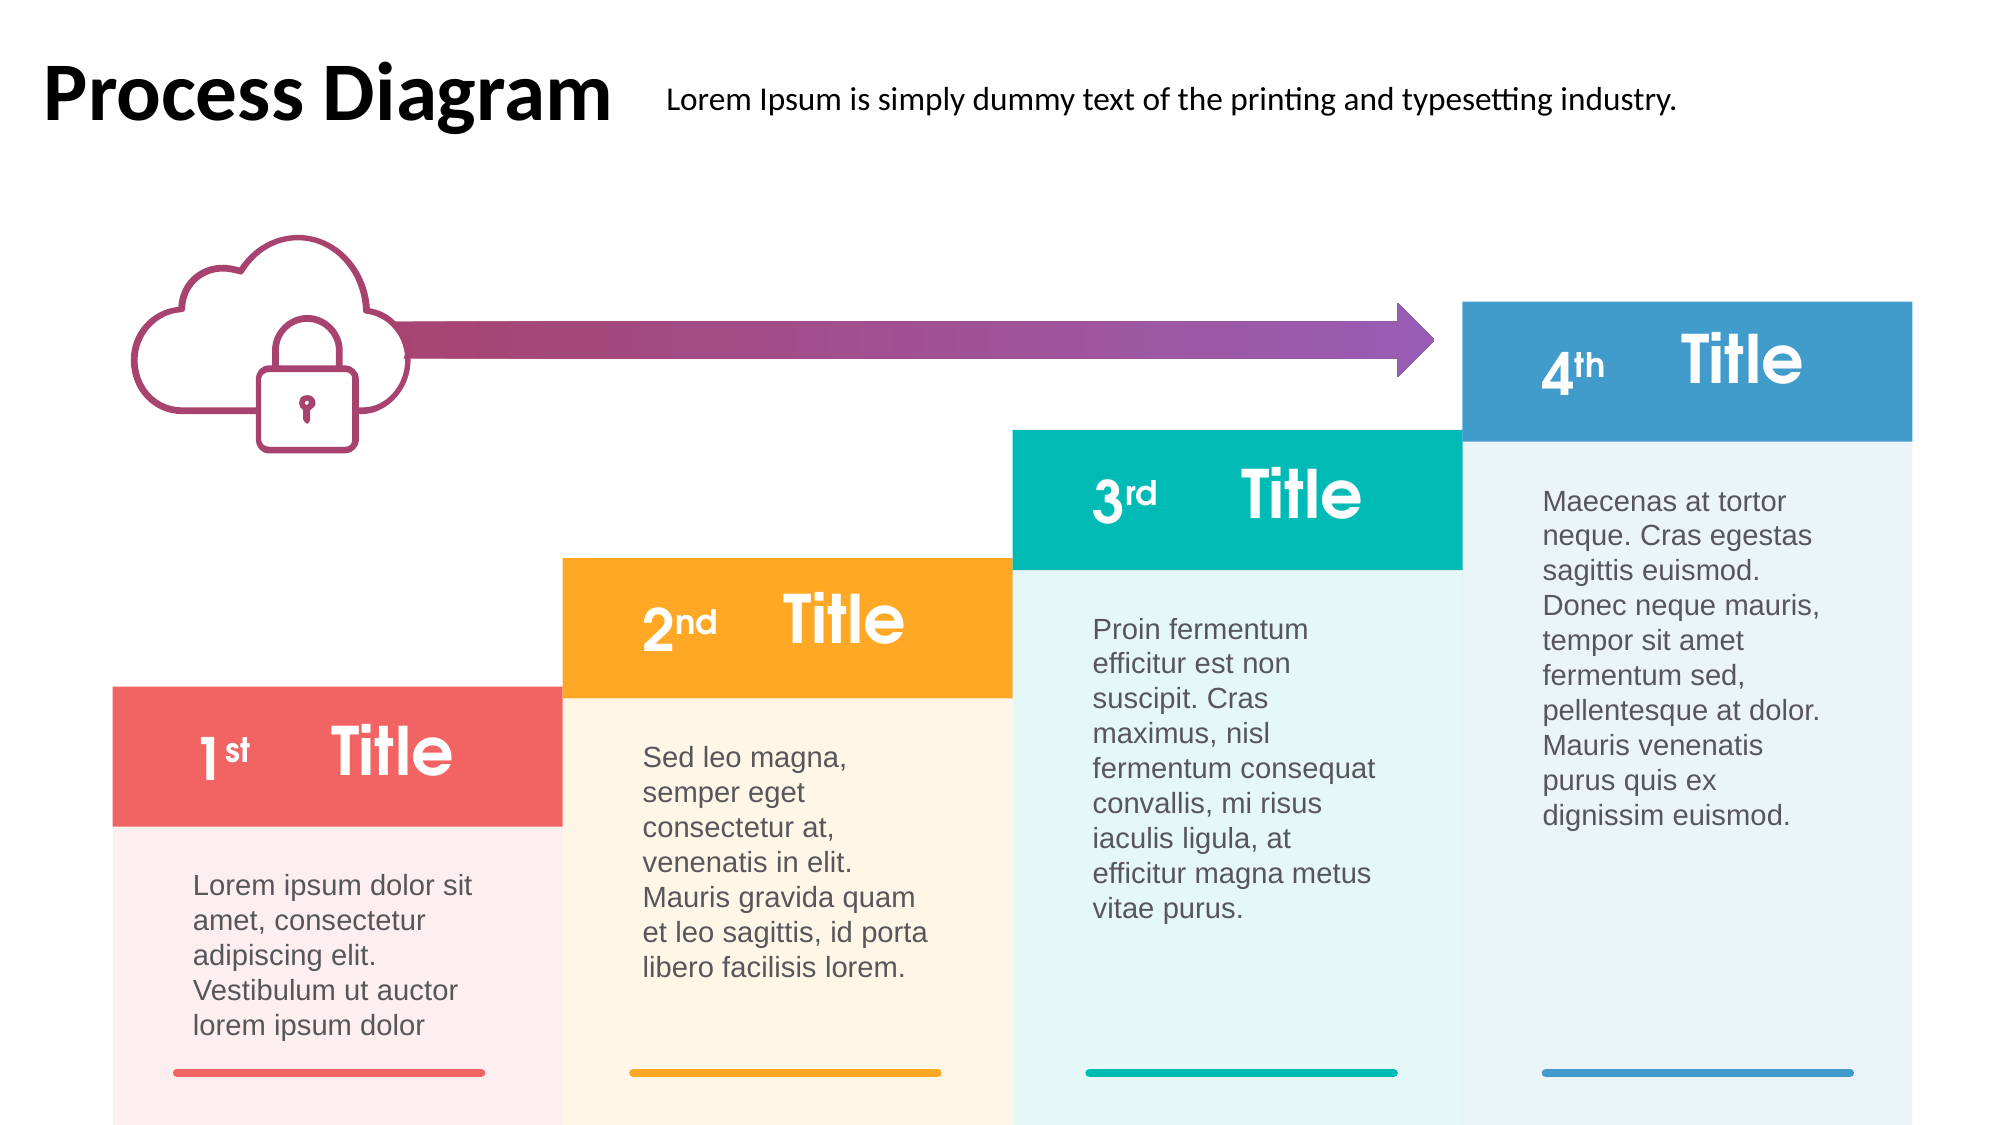

Process Diagram
Lorem Ipsum is simply dummy text of the printing and typesetting industry.

4th

Title

3rd
Maecenas at tortor neque. Cras egestas sagittis euismod. Donec neque mauris, tempor sit amet fermentum sed, pellentesque at dolor. Mauris venenatis purus quis ex dignissim euismod.
Title
2nd
Title
Proin fermentum efficitur est non suscipit. Cras maximus, nisl fermentum consequat convallis, mi risus iaculis ligula, at efficitur magna metus vitae purus.
1st
Sed leo magna, semper eget consectetur at, venenatis in elit. Mauris gravida quam et leo sagittis, id porta libero facilisis lorem.
Title
Lorem ipsum dolor sit amet, consectetur adipiscing elit. Vestibulum ut auctor lorem ipsum dolor